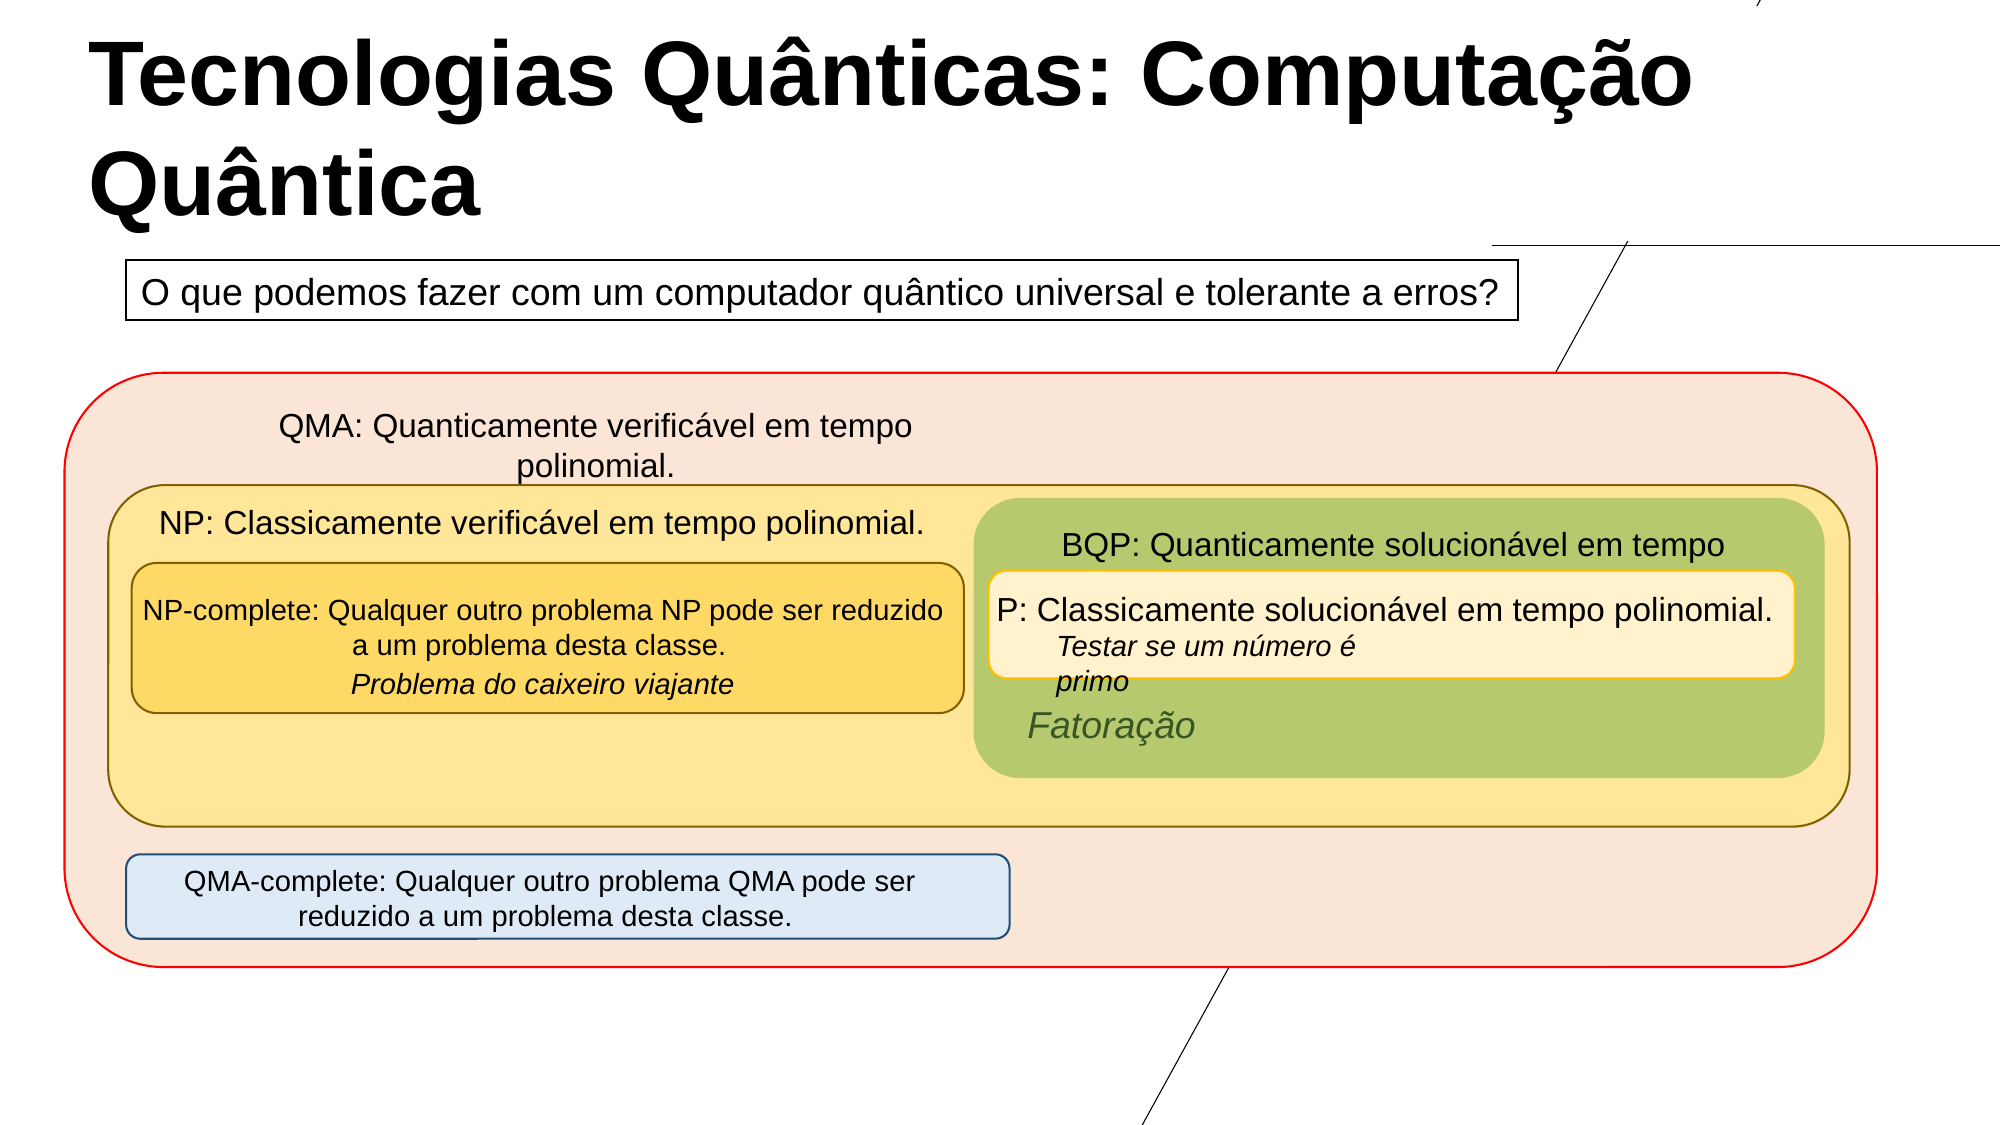

Tecnologias Quânticas: Computação Quântica
O que podemos fazer com um computador quântico universal e tolerante a erros?

QMA: Quanticamente verificável em tempo polinomial.

NP: Classicamente verificável em tempo polinomial.

BQP: Quanticamente solucionável em tempo polinomial

P: Classicamente solucionável em tempo polinomial.
NP-complete: Qualquer outro problema NP pode ser reduzido a um problema desta classe.
Testar se um número é primo
Problema do caixeiro viajante
Fatoração

QMA-complete: Qualquer outro problema QMA pode ser reduzido a um problema desta classe.